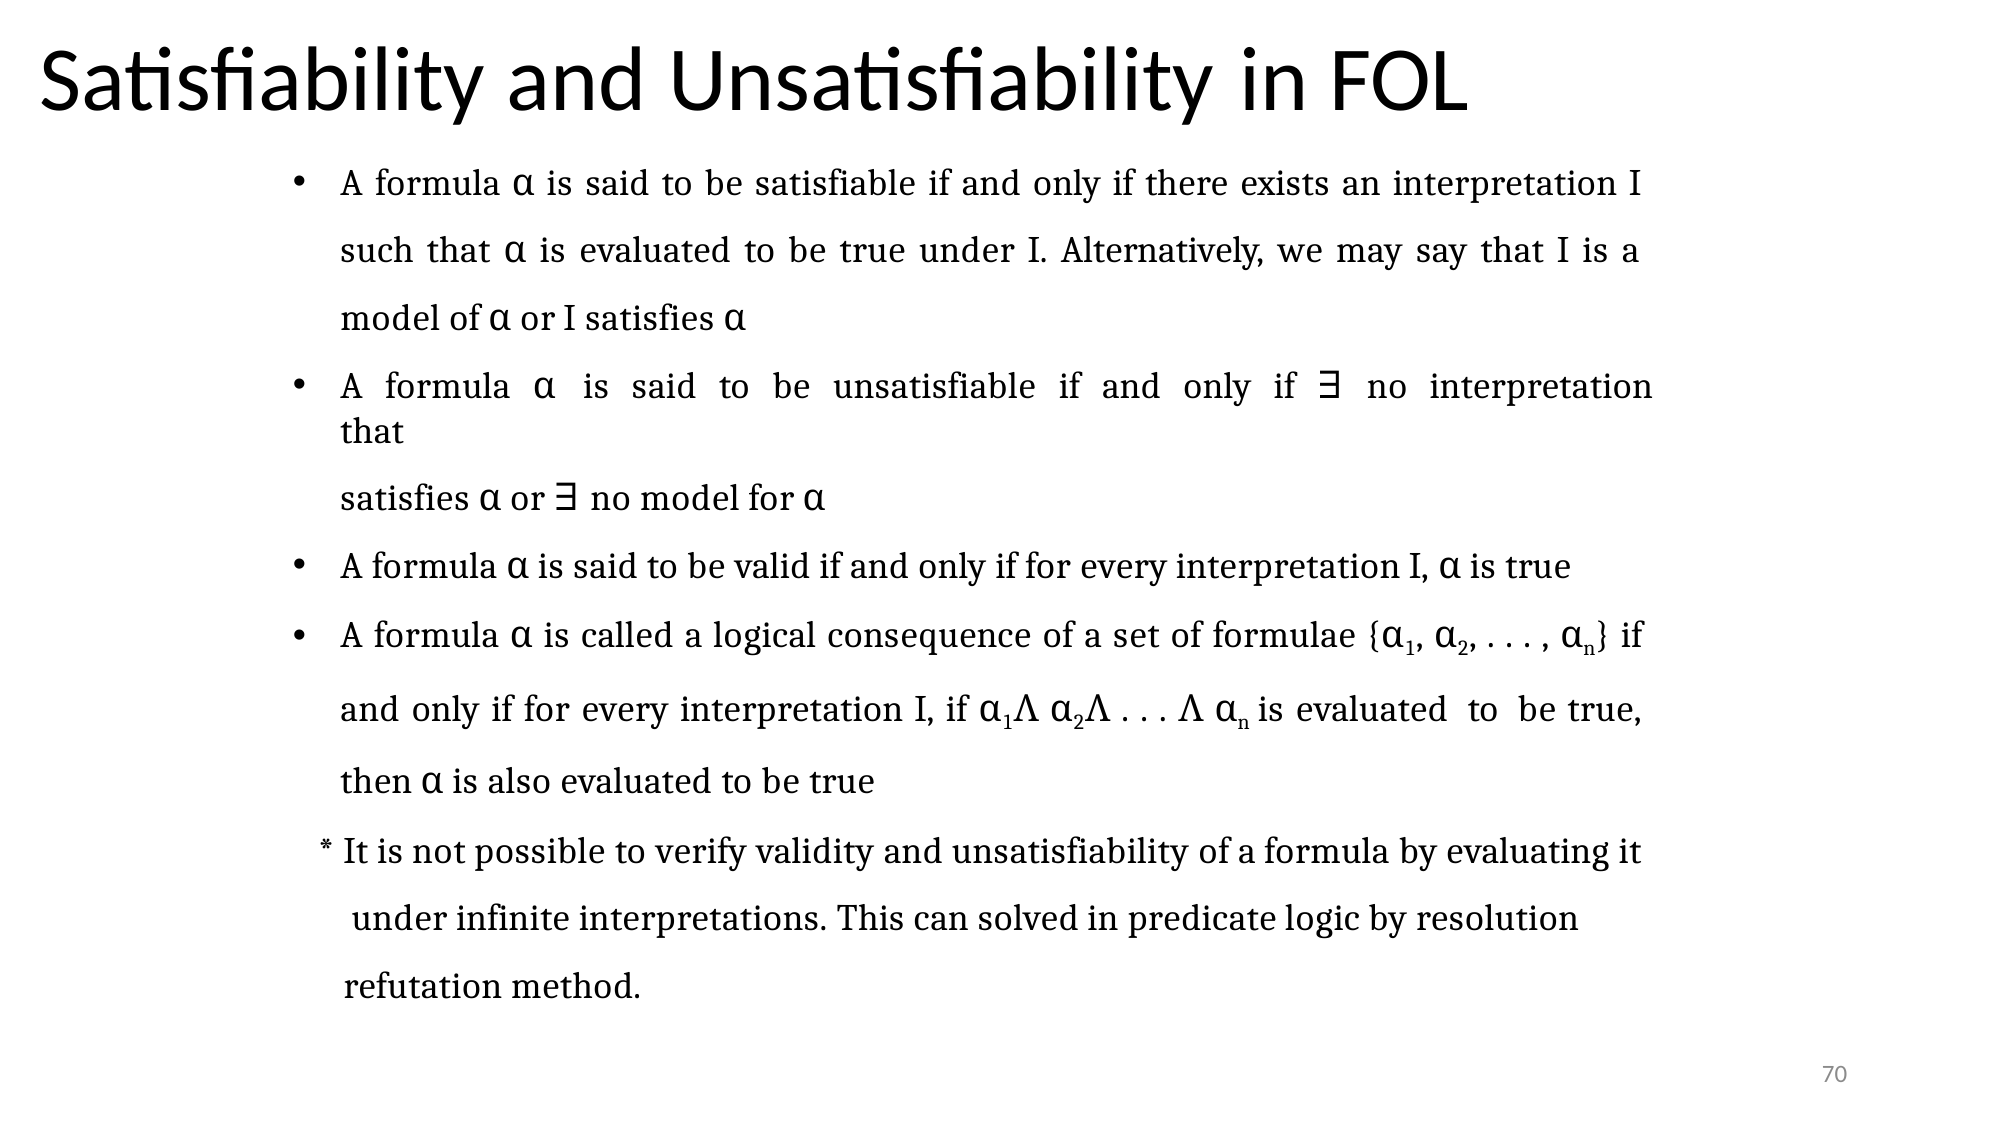

# Satisfiability and Unsatisfiability	in FOL
A formula α is said to be satisfiable if and only if there exists an interpretation I  such that α is evaluated to be true under I. Alternatively, we may say that I is a  model of α or I satisfies α
A formula α  is said to be unsatisfiable if and only if ∃ no interpretation that
satisfies α or ∃ no model for α
A formula α is said to be valid if and only if for every interpretation I, α is true
A formula α is called a logical consequence of a set of formulae {α1, α2, . . . , αn} if  and only if for every interpretation I, if α1Ʌ α2Ʌ . . . Ʌ αn is evaluated to be true,  then α is also evaluated to be true
* It is not possible to verify validity and unsatisfiability of a formula by evaluating it  under infinite interpretations. This can solved in predicate logic by resolution  refutation method.
70